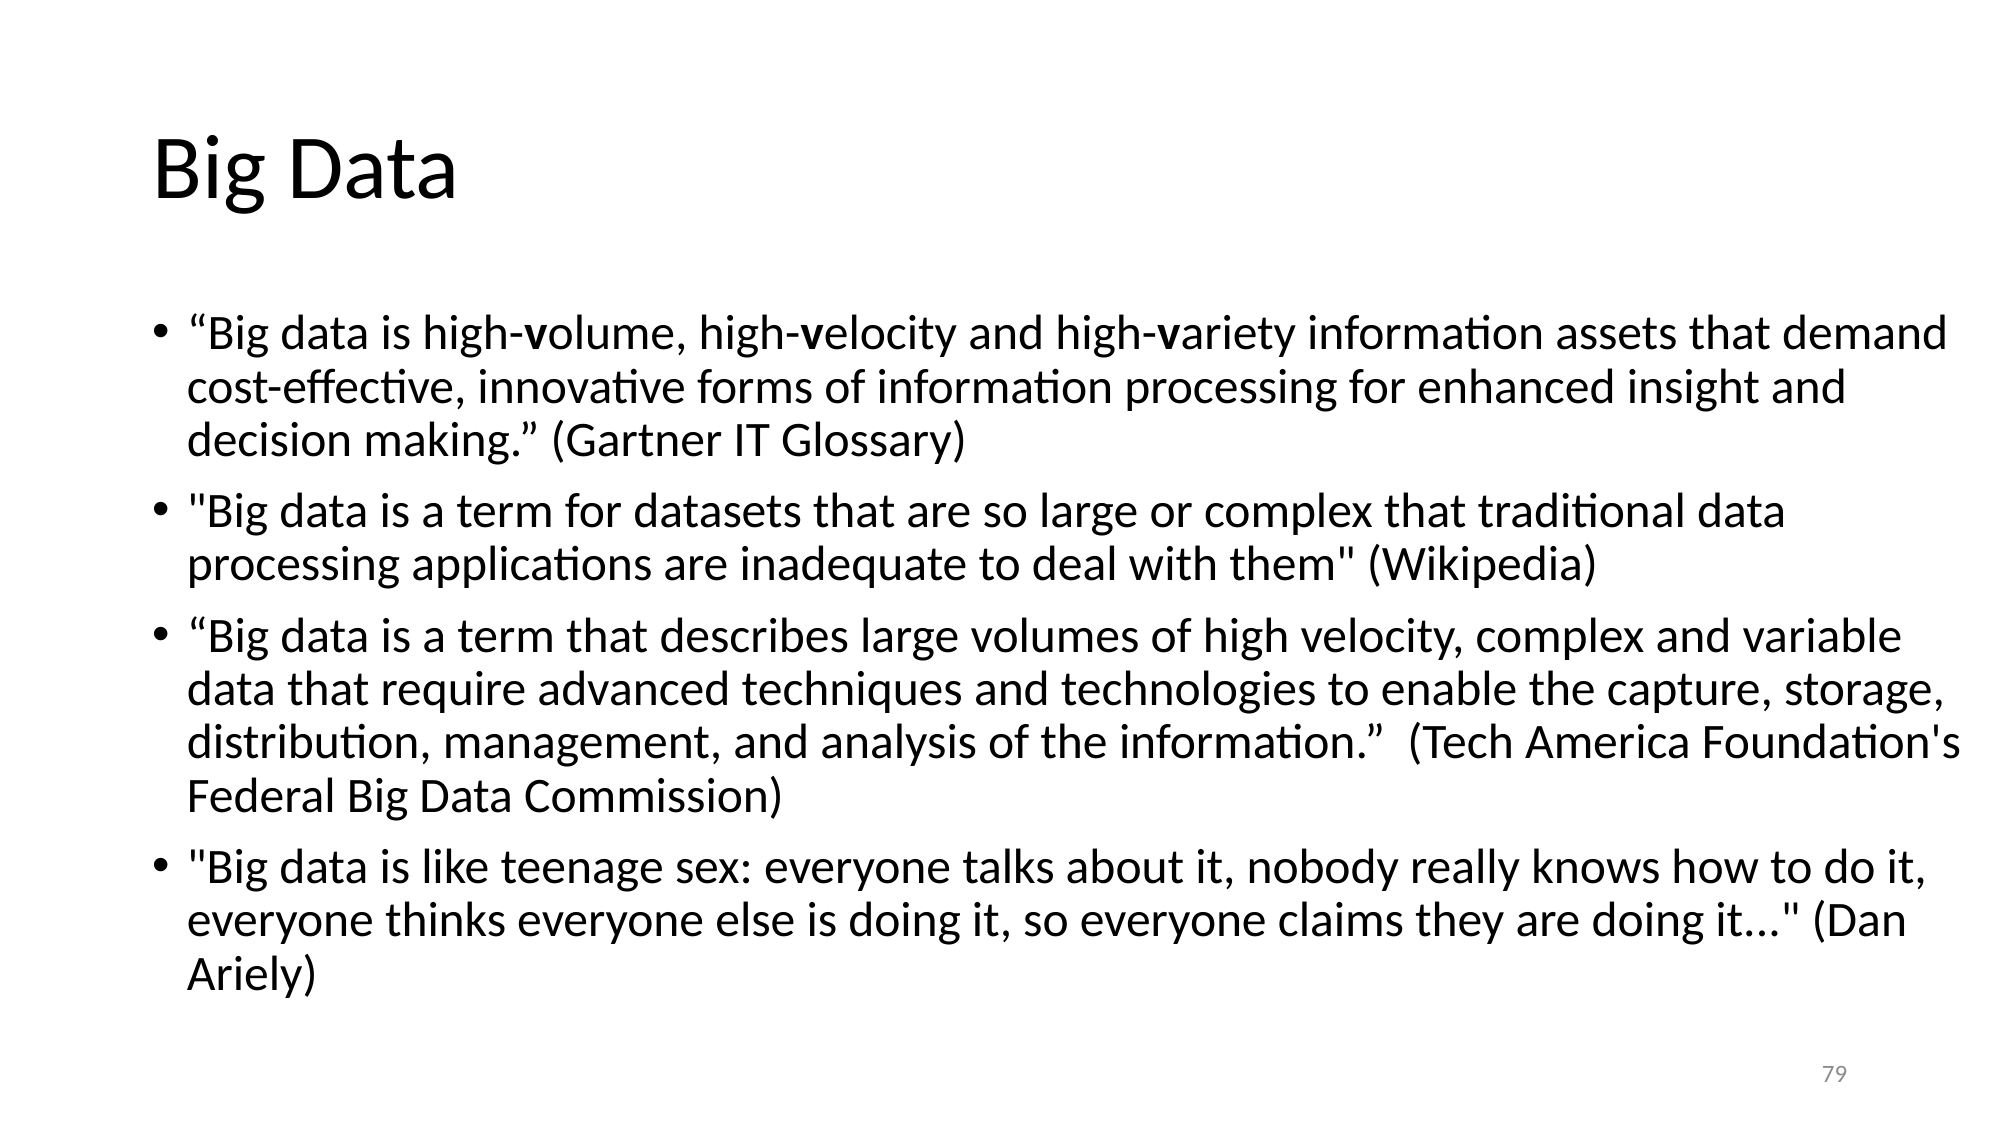

# Big Data
“Big data is high-volume, high-velocity and high-variety information assets that demand cost-effective, innovative forms of information processing for enhanced insight and decision making.” (Gartner IT Glossary)
"Big data is a term for datasets that are so large or complex that traditional data processing applications are inadequate to deal with them" (Wikipedia)
“Big data is a term that describes large volumes of high velocity, complex and variable data that require advanced techniques and technologies to enable the capture, storage, distribution, management, and analysis of the information.”  (Tech America Foundation's Federal Big Data Commission)
"Big data is like teenage sex: everyone talks about it, nobody really knows how to do it, everyone thinks everyone else is doing it, so everyone claims they are doing it..." (Dan Ariely)
79